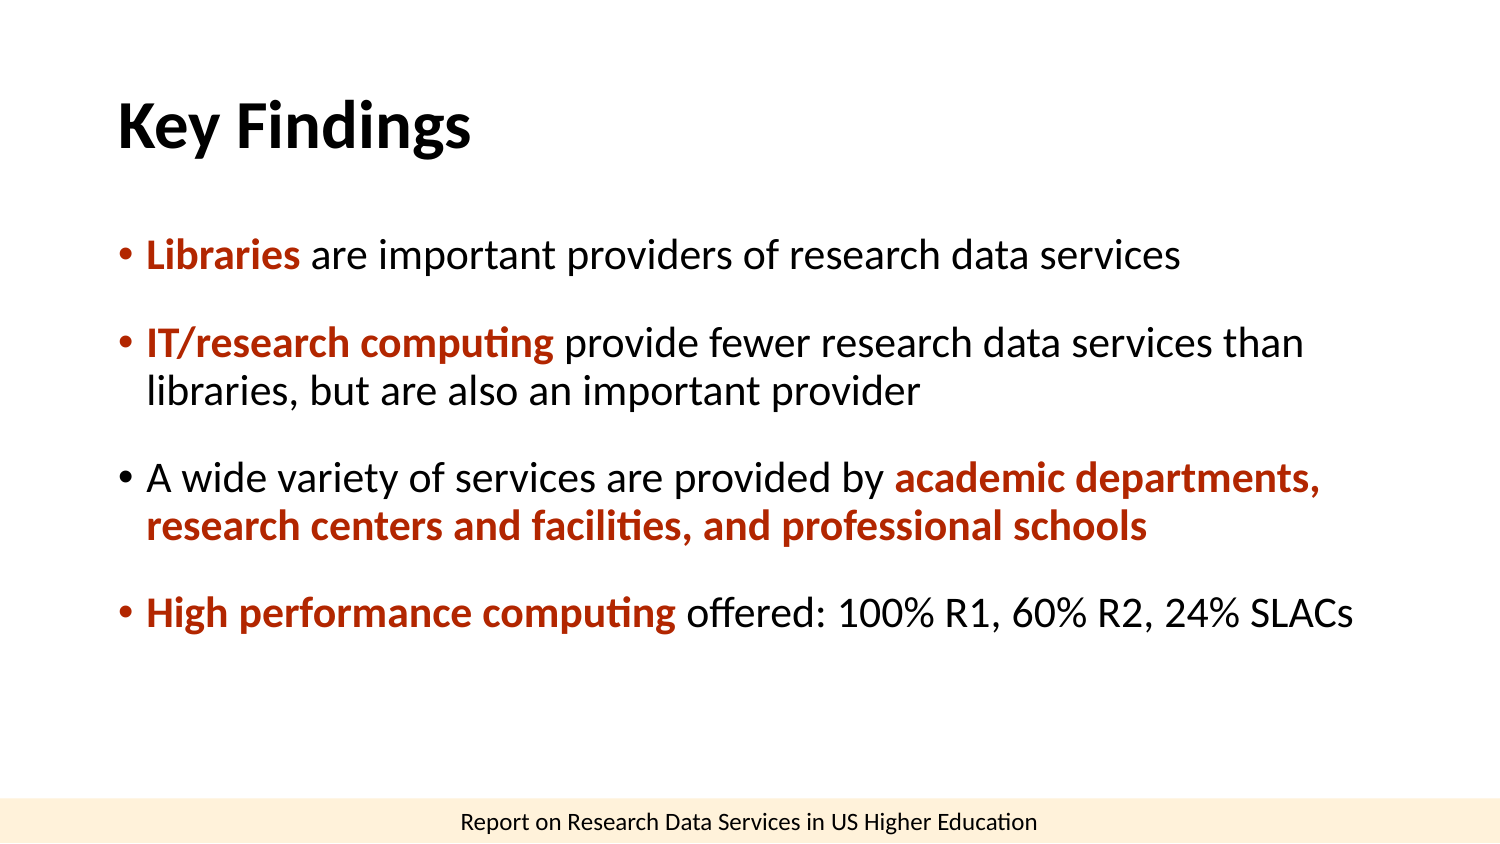

# Key Findings
Libraries are important providers of research data services
IT/research computing provide fewer research data services than libraries, but are also an important provider
A wide variety of services are provided by academic departments, research centers and facilities, and professional schools
High performance computing offered: 100% R1, 60% R2, 24% SLACs

Report on Research Data Services in US Higher Education